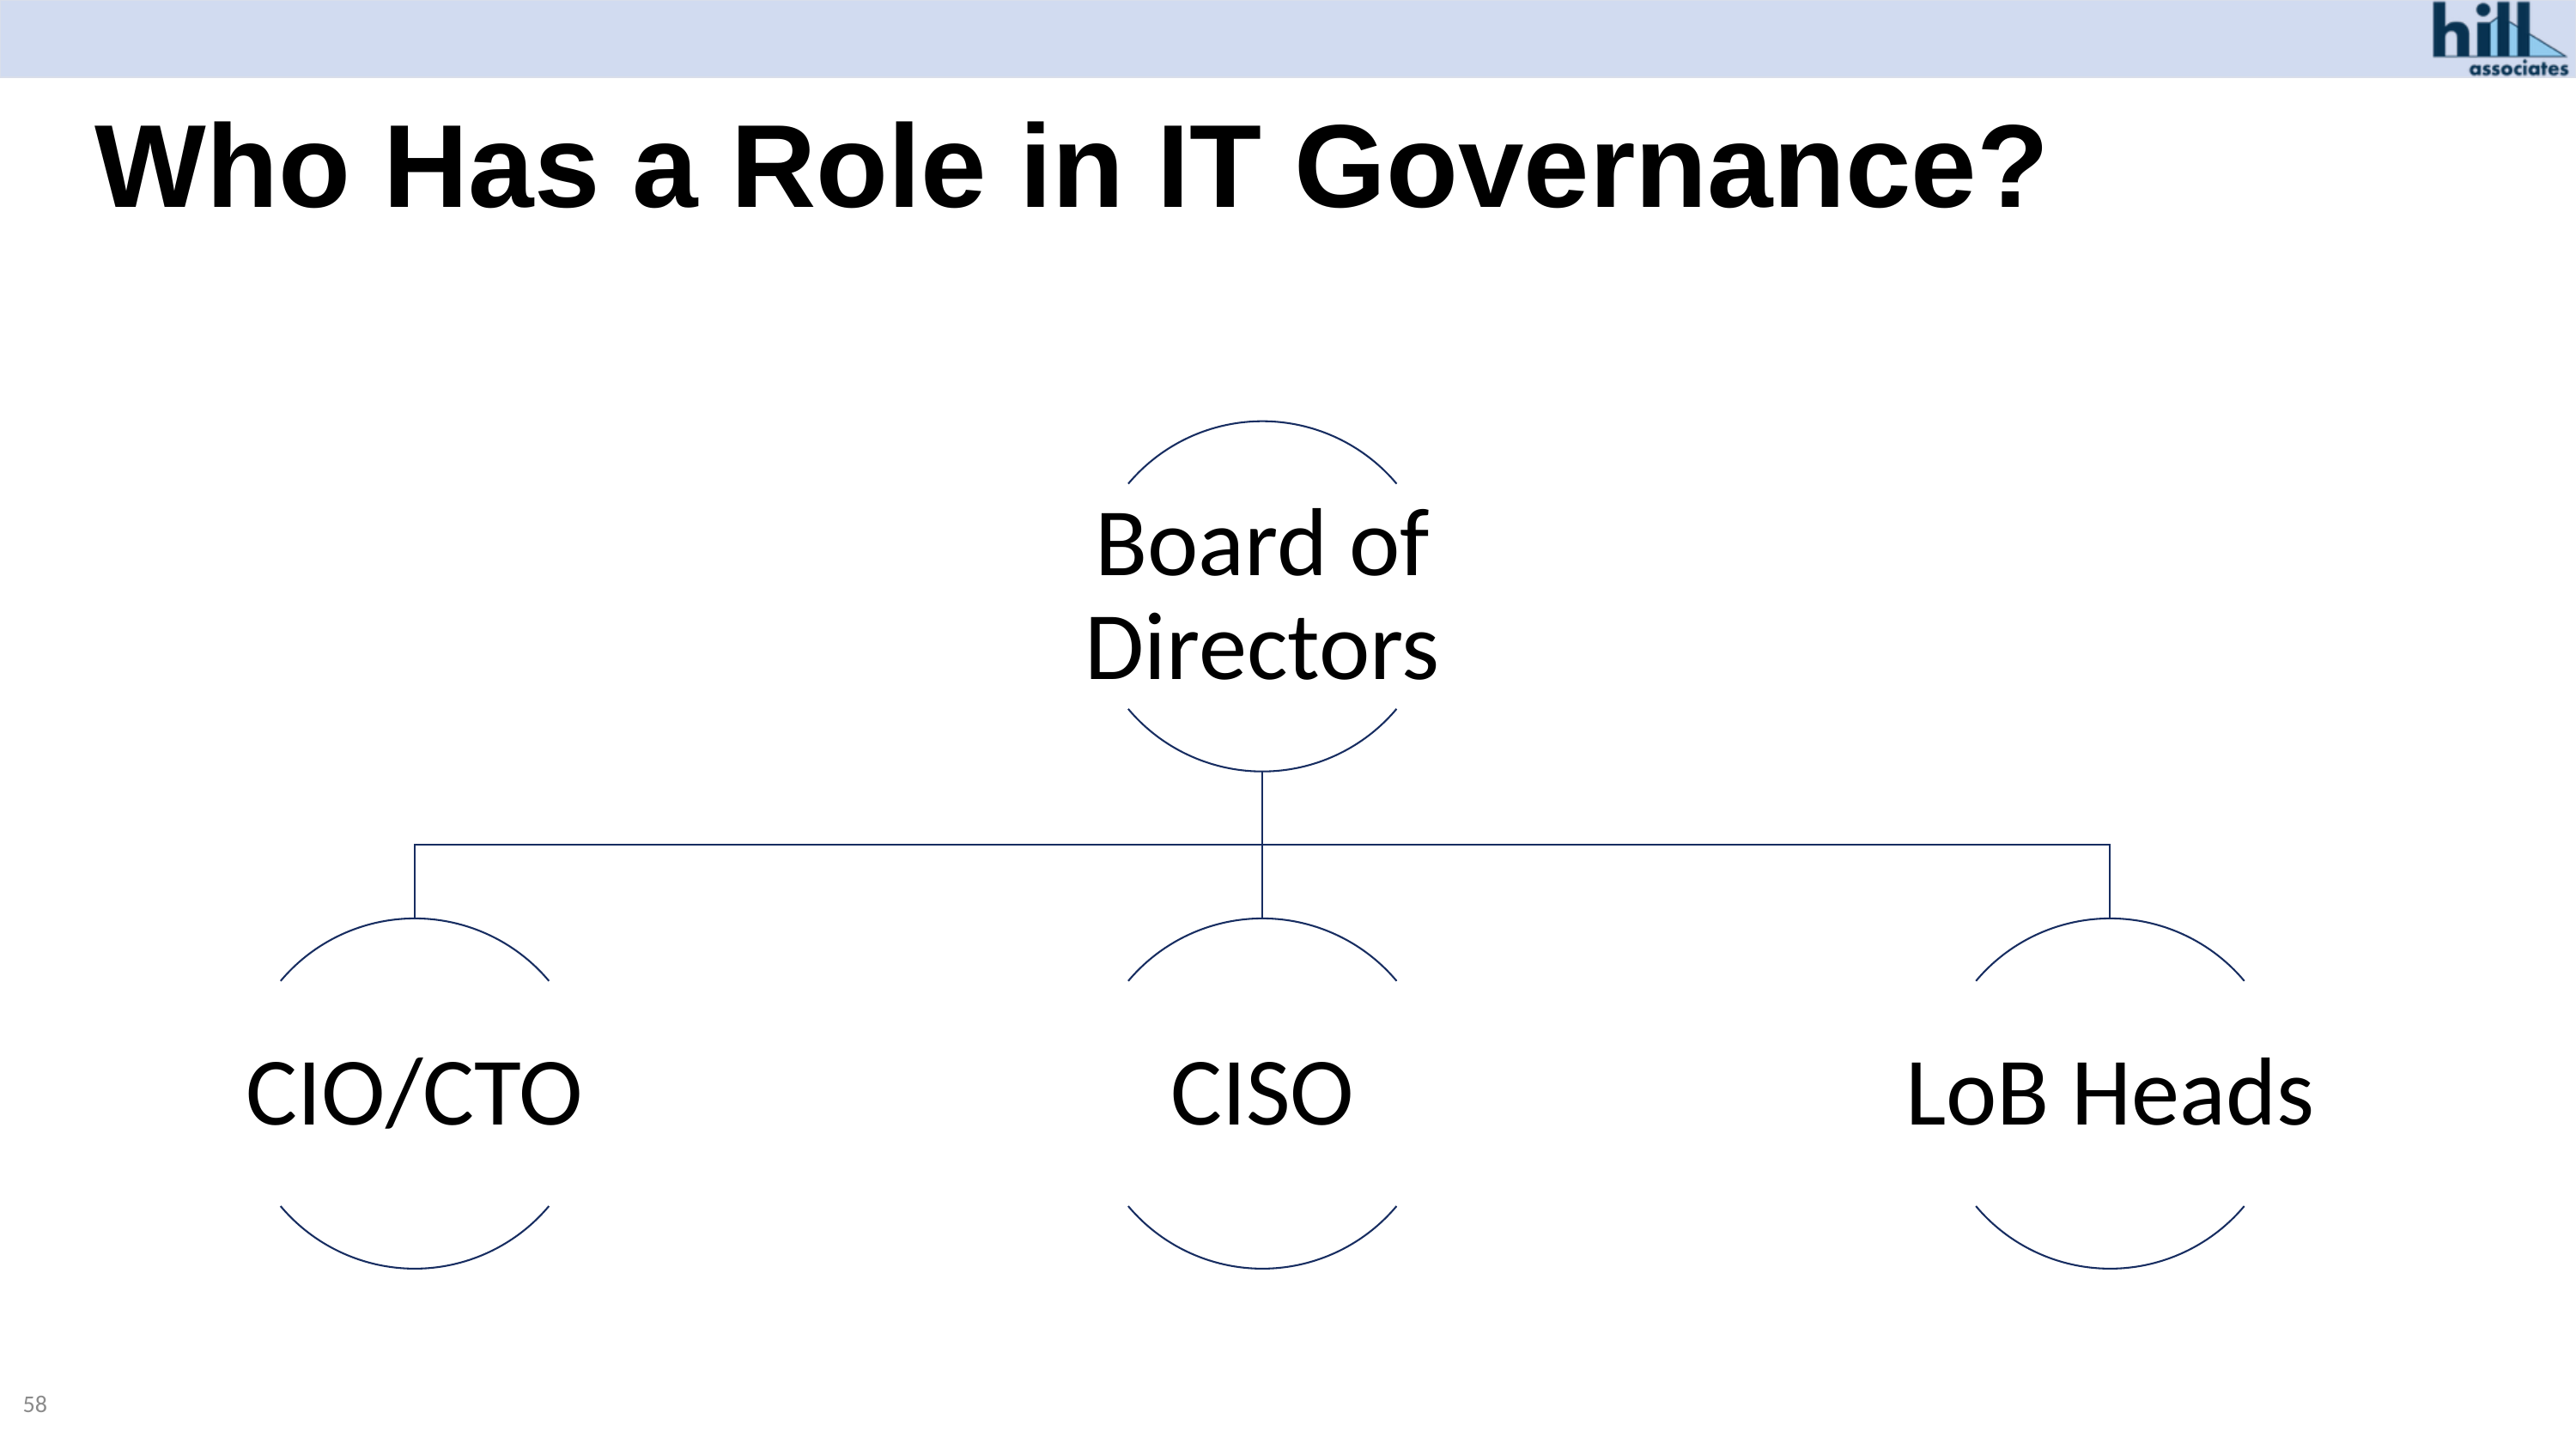

# Who Has a Role in IT Governance?
Board of Directors
CIO/CTO
CISO
LoB Heads
58